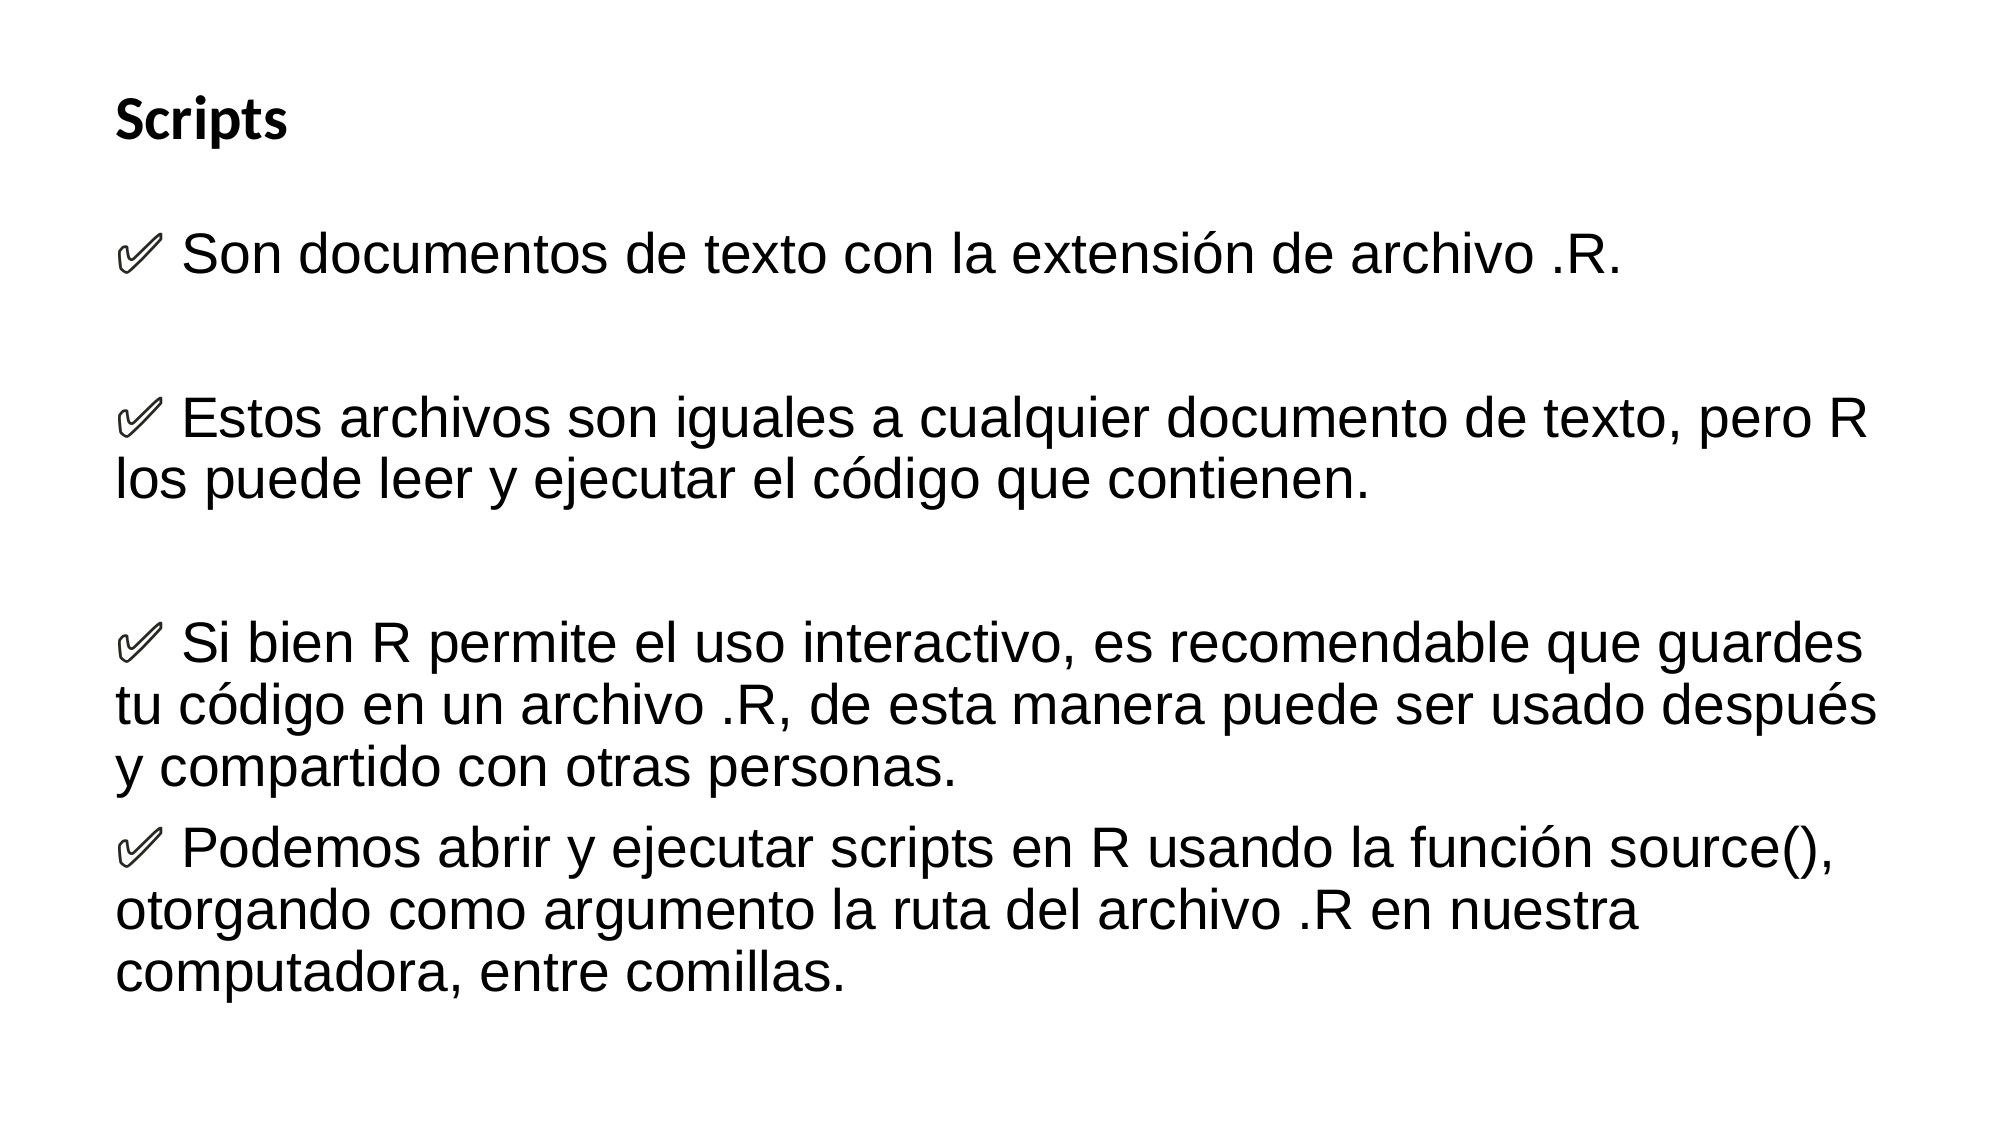

Scripts
✅ Son documentos de texto con la extensión de archivo .R.

✅ Estos archivos son iguales a cualquier documento de texto, pero R los puede leer y ejecutar el código que contienen.

✅ Si bien R permite el uso interactivo, es recomendable que guardes tu código en un archivo .R, de esta manera puede ser usado después y compartido con otras personas.
✅ Podemos abrir y ejecutar scripts en R usando la función source(), otorgando como argumento la ruta del archivo .R en nuestra computadora, entre comillas.